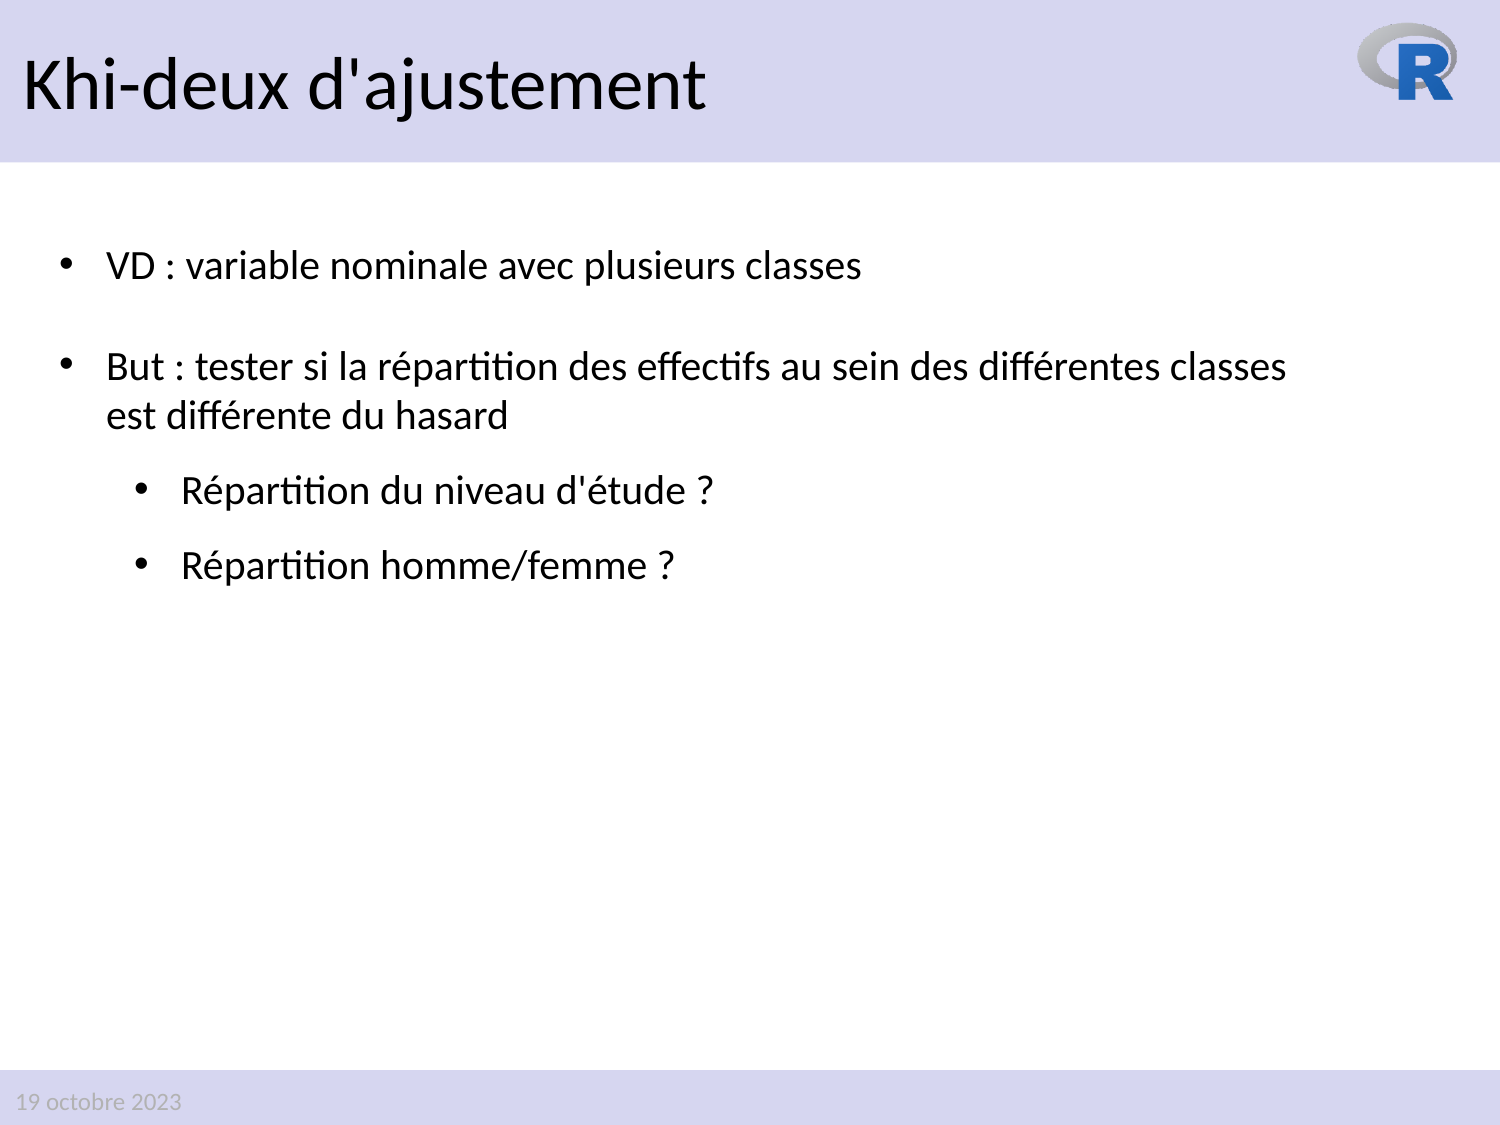

Khi-deux d'ajustement
VD : variable nominale avec plusieurs classes

But : tester si la répartition des effectifs au sein des différentes classes est différente du hasard
Répartition du niveau d'étude ?
Répartition homme/femme ?

19 octobre 2023
80
https://www.reilly-coglab.com/data